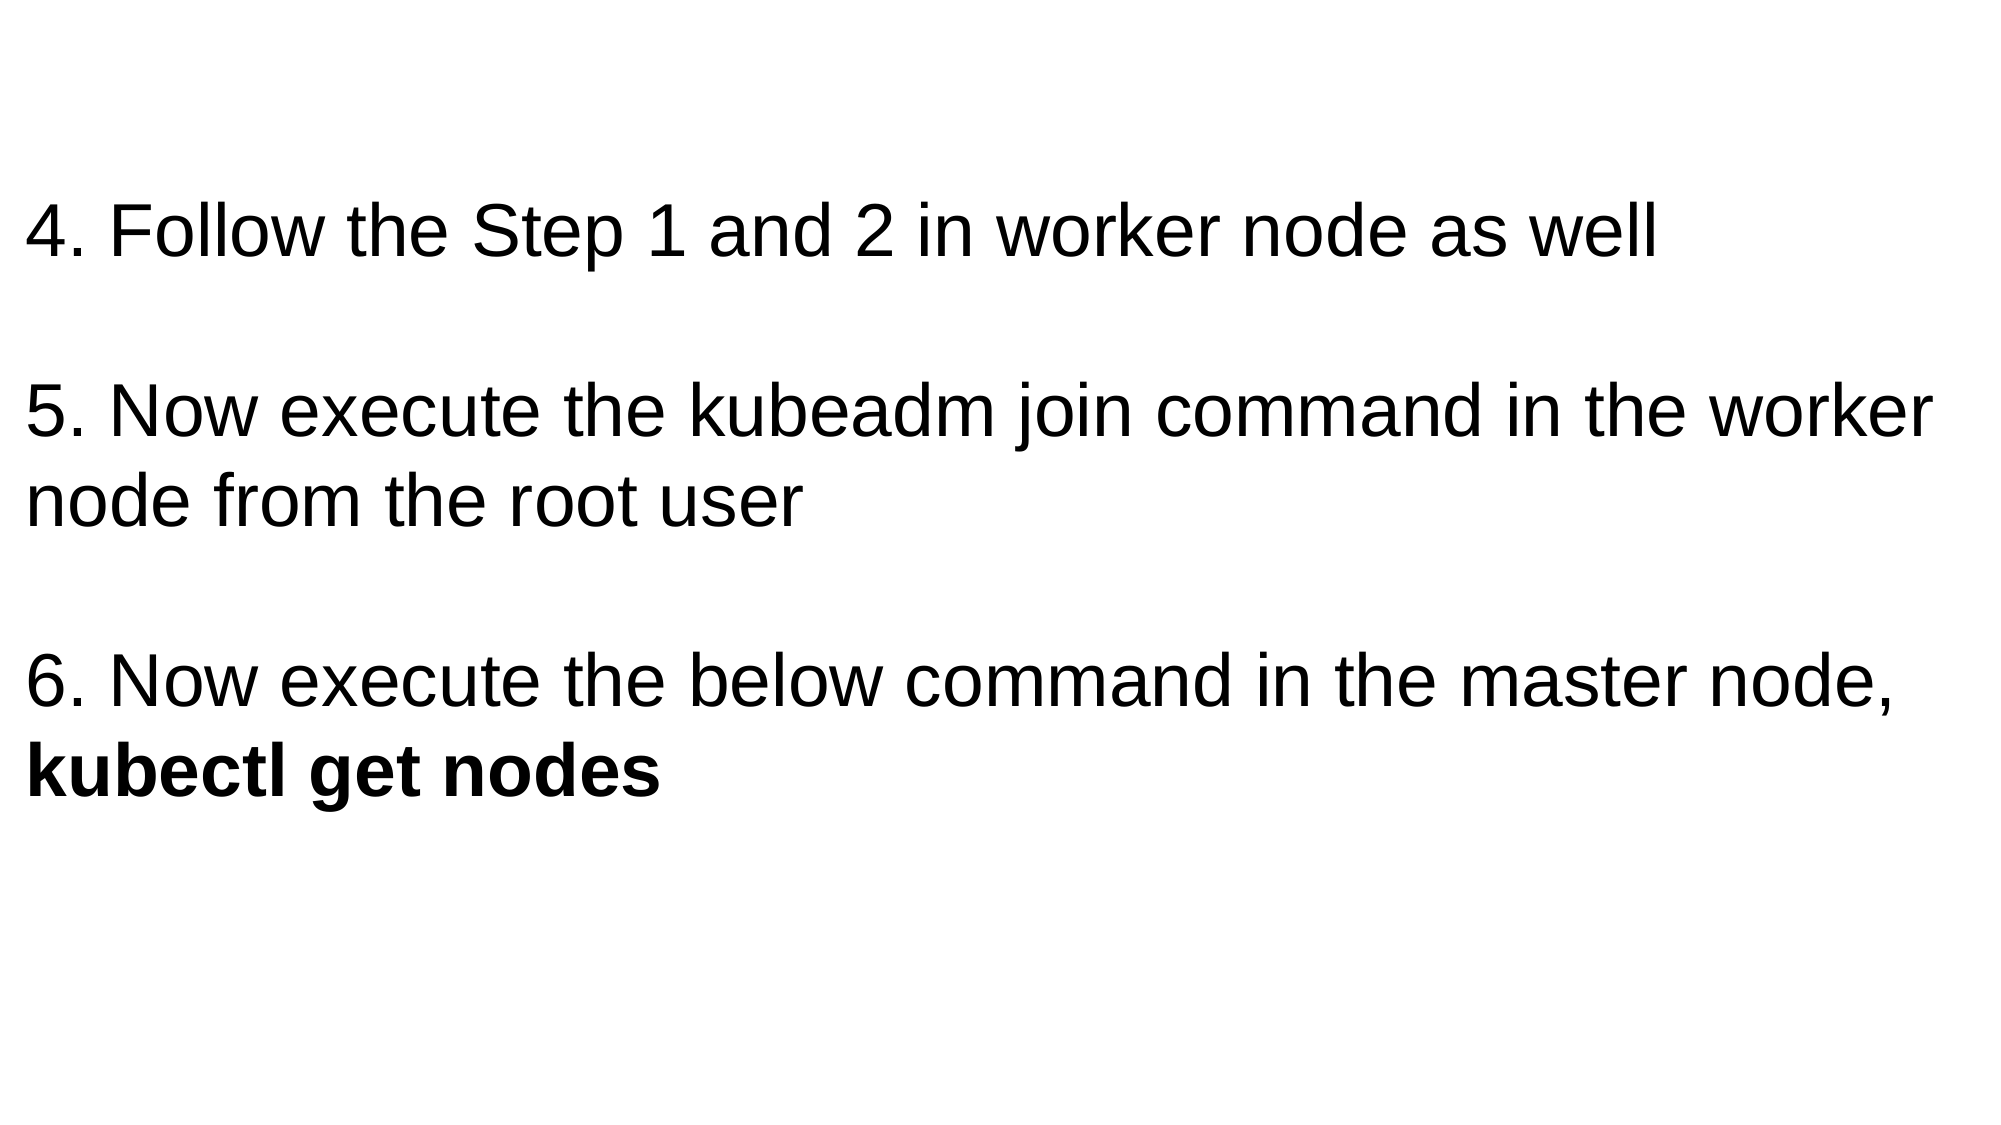

4. Follow the Step 1 and 2 in worker node as well

5. Now execute the kubeadm join command in the worker node from the root user

6. Now execute the below command in the master node,
kubectl get nodes